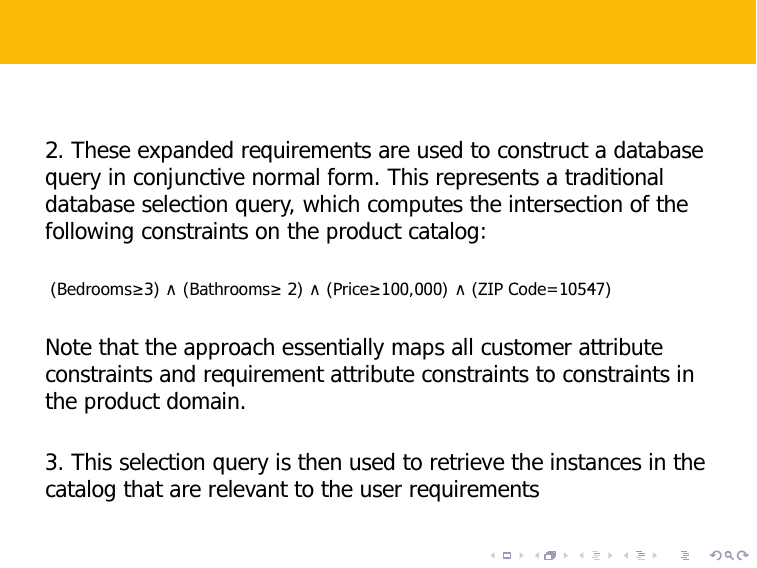

#
2. These expanded requirements are used to construct a database query in conjunctive normal form. This represents a traditional database selection query, which computes the intersection of the following constraints on the product catalog:

 (Bedrooms≥3) ∧ (Bathrooms≥ 2) ∧ (Price≥100,000) ∧ (ZIP Code=10547)

Note that the approach essentially maps all customer attribute constraints and requirement attribute constraints to constraints in the product domain.

3. This selection query is then used to retrieve the instances in the catalog that are relevant to the user requirements